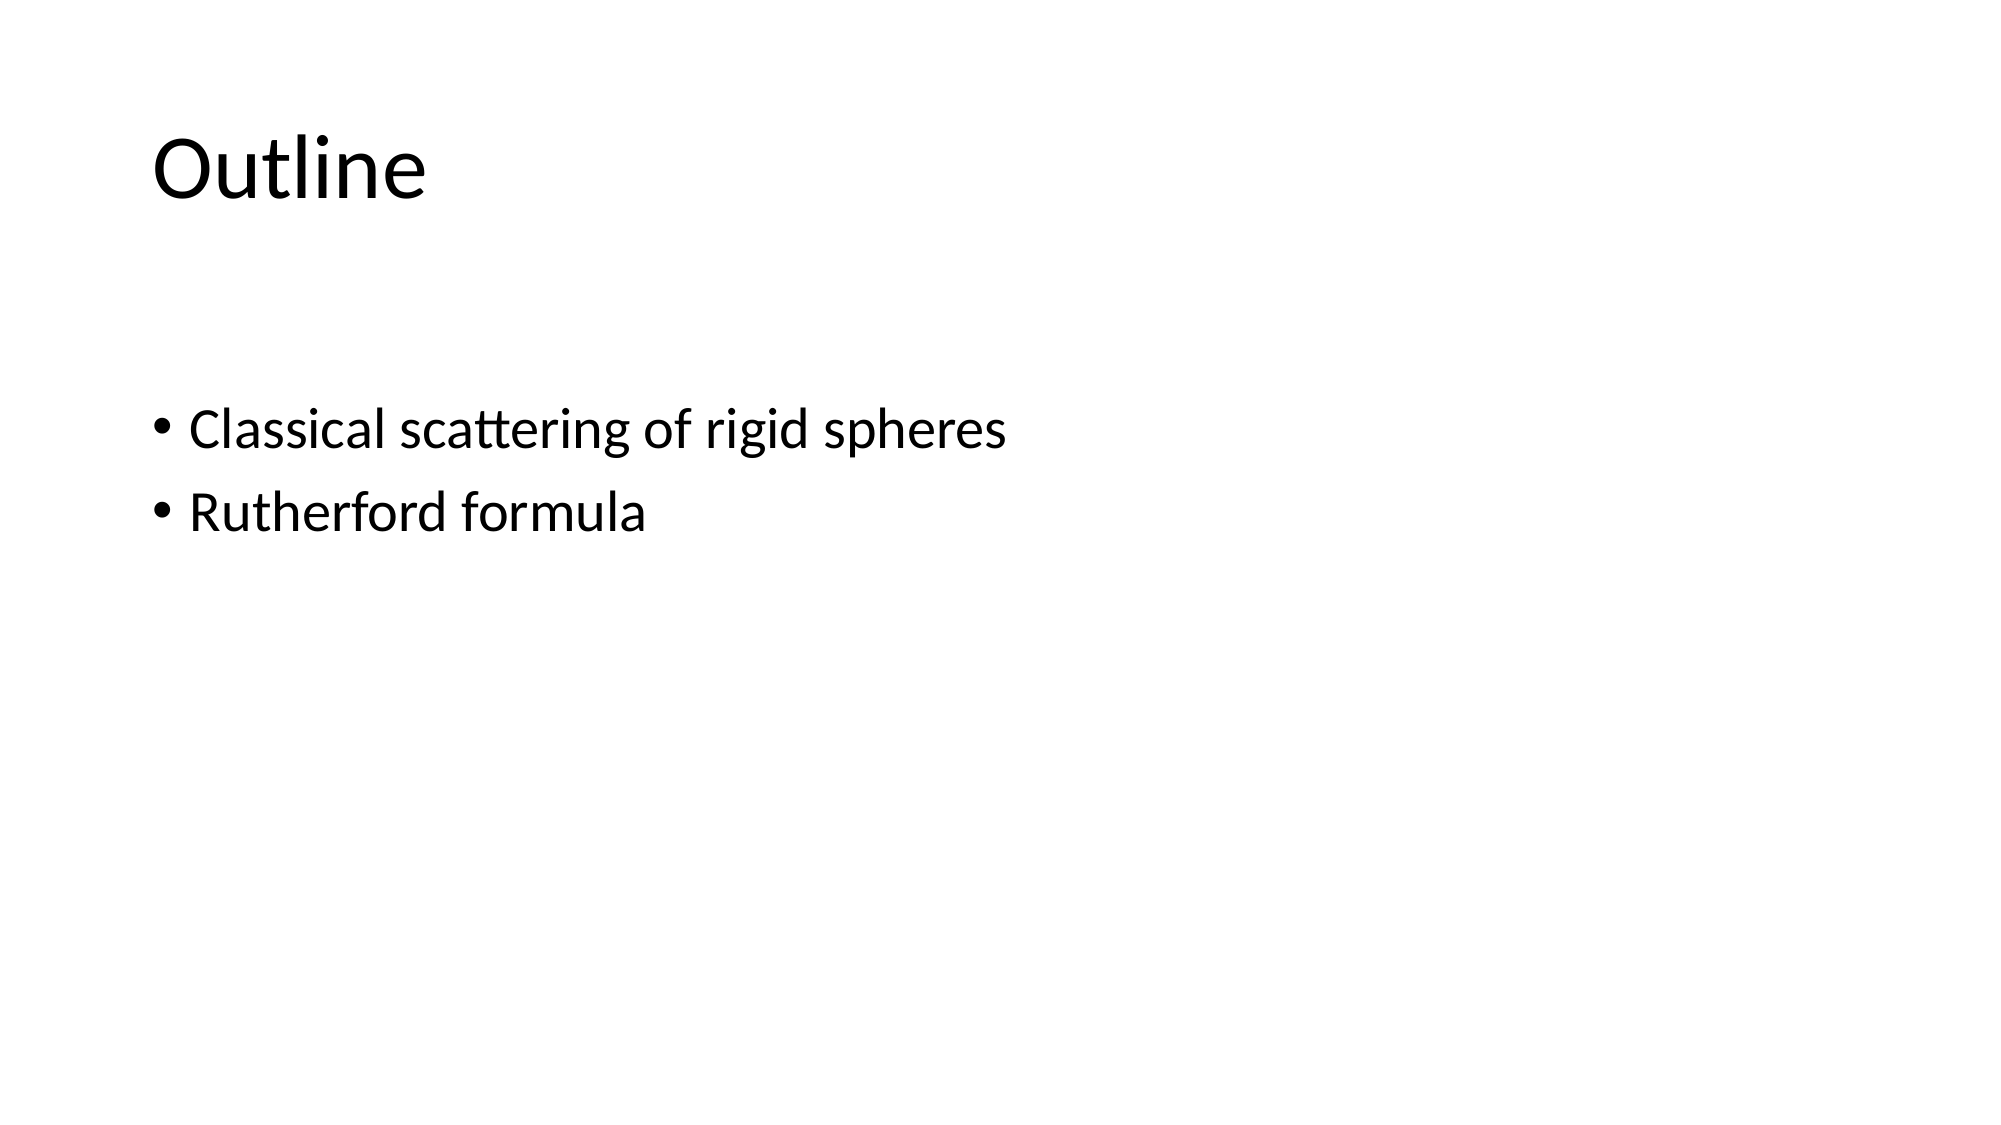

# Outline

Classical scattering of rigid spheres
Rutherford formula